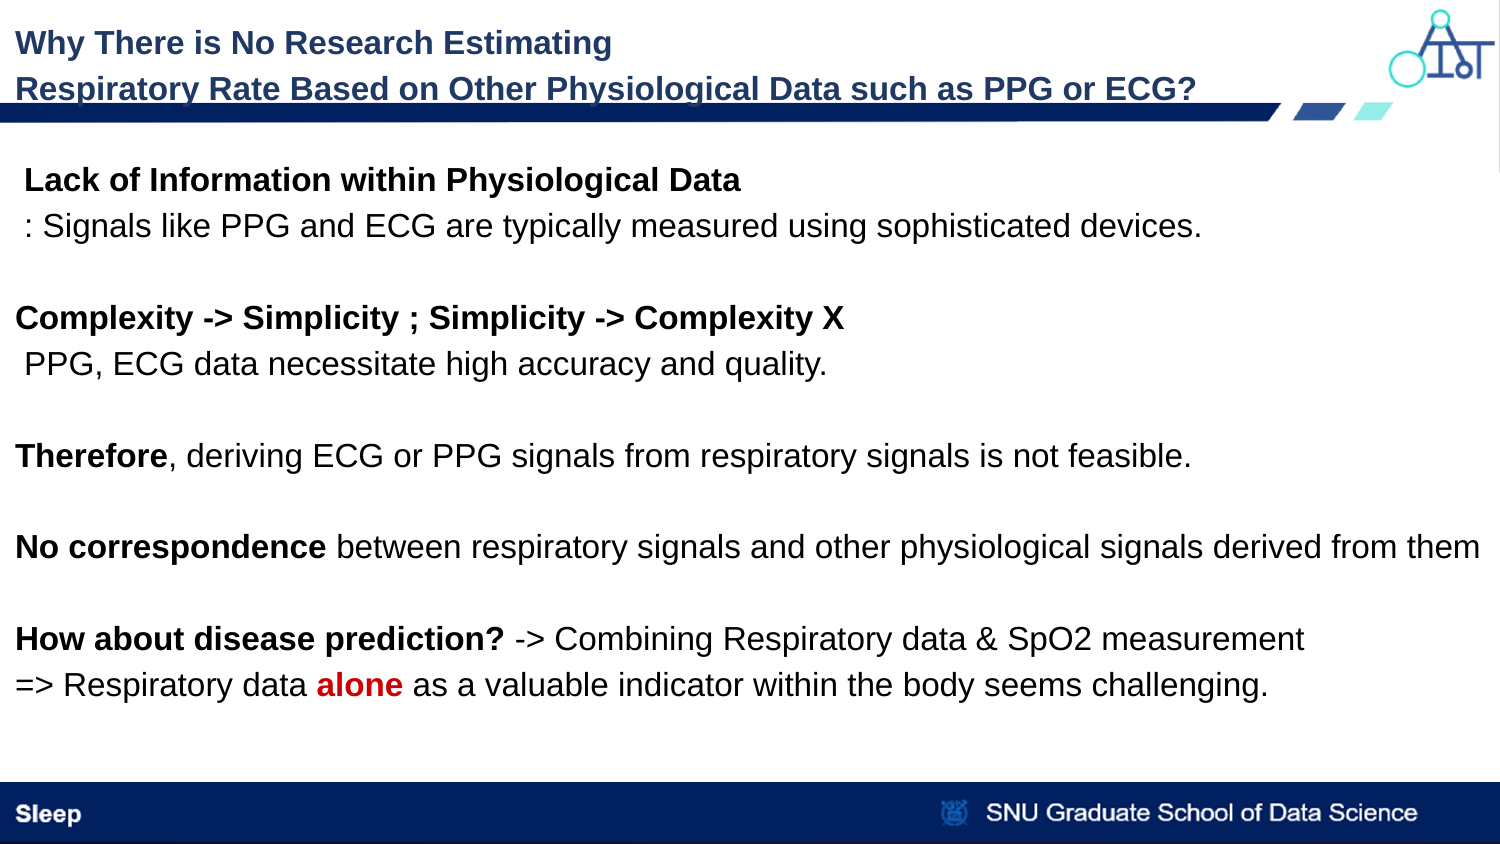

Why There is No Research Estimating
Respiratory Rate Based on Other Physiological Data such as PPG or ECG?

 Lack of Information within Physiological Data
 : Signals like PPG and ECG are typically measured using sophisticated devices.

Complexity -> Simplicity ; Simplicity -> Complexity X
 PPG, ECG data necessitate high accuracy and quality.

Therefore, deriving ECG or PPG signals from respiratory signals is not feasible.

No correspondence between respiratory signals and other physiological signals derived from them

How about disease prediction? -> Combining Respiratory data & SpO2 measurement
=> Respiratory data alone as a valuable indicator within the body seems challenging.